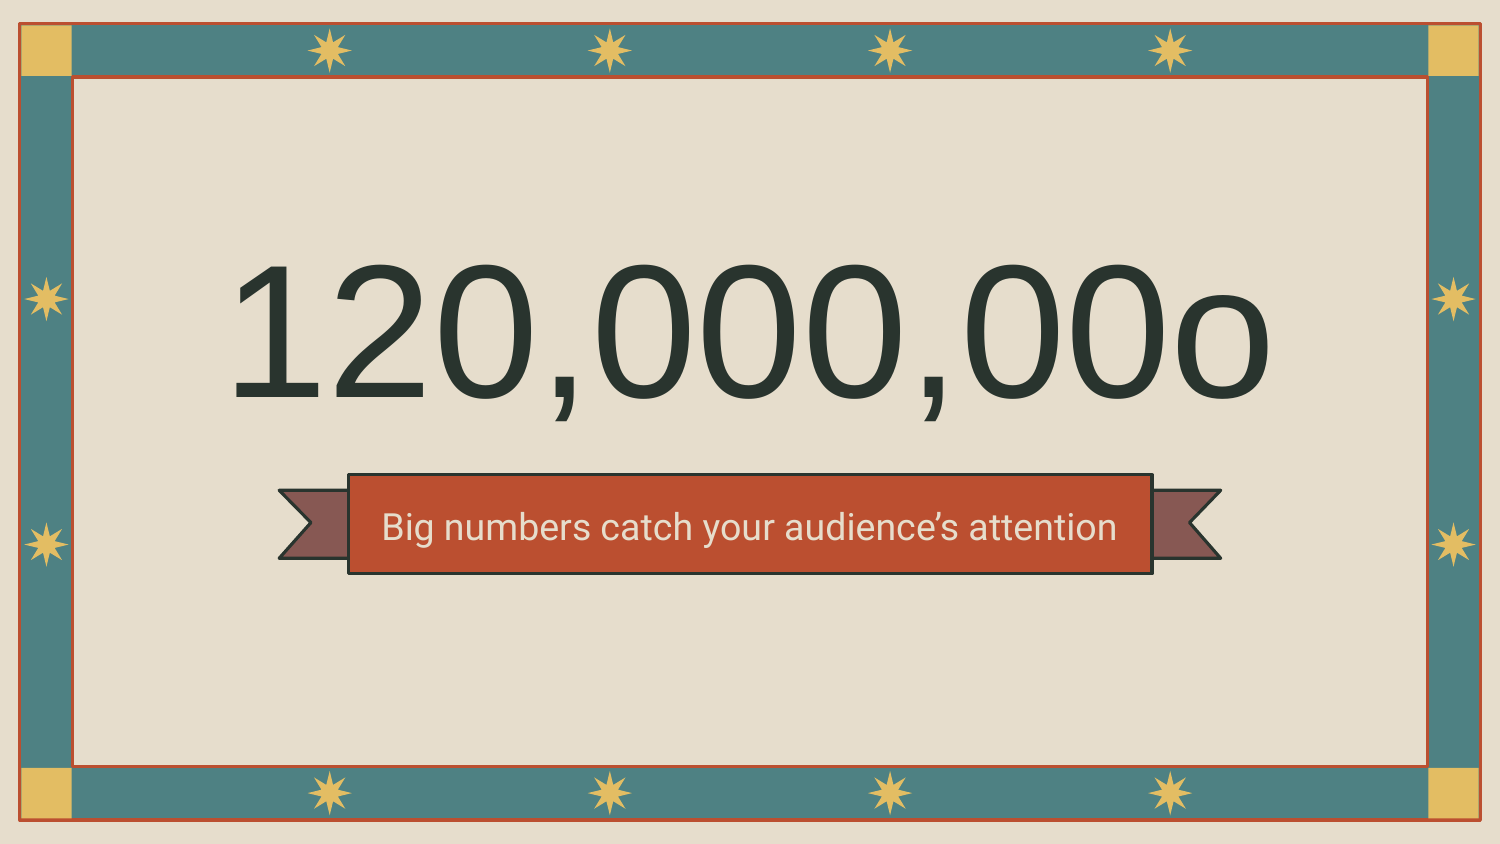

# 120,000,00o

Big numbers catch your audience’s attention